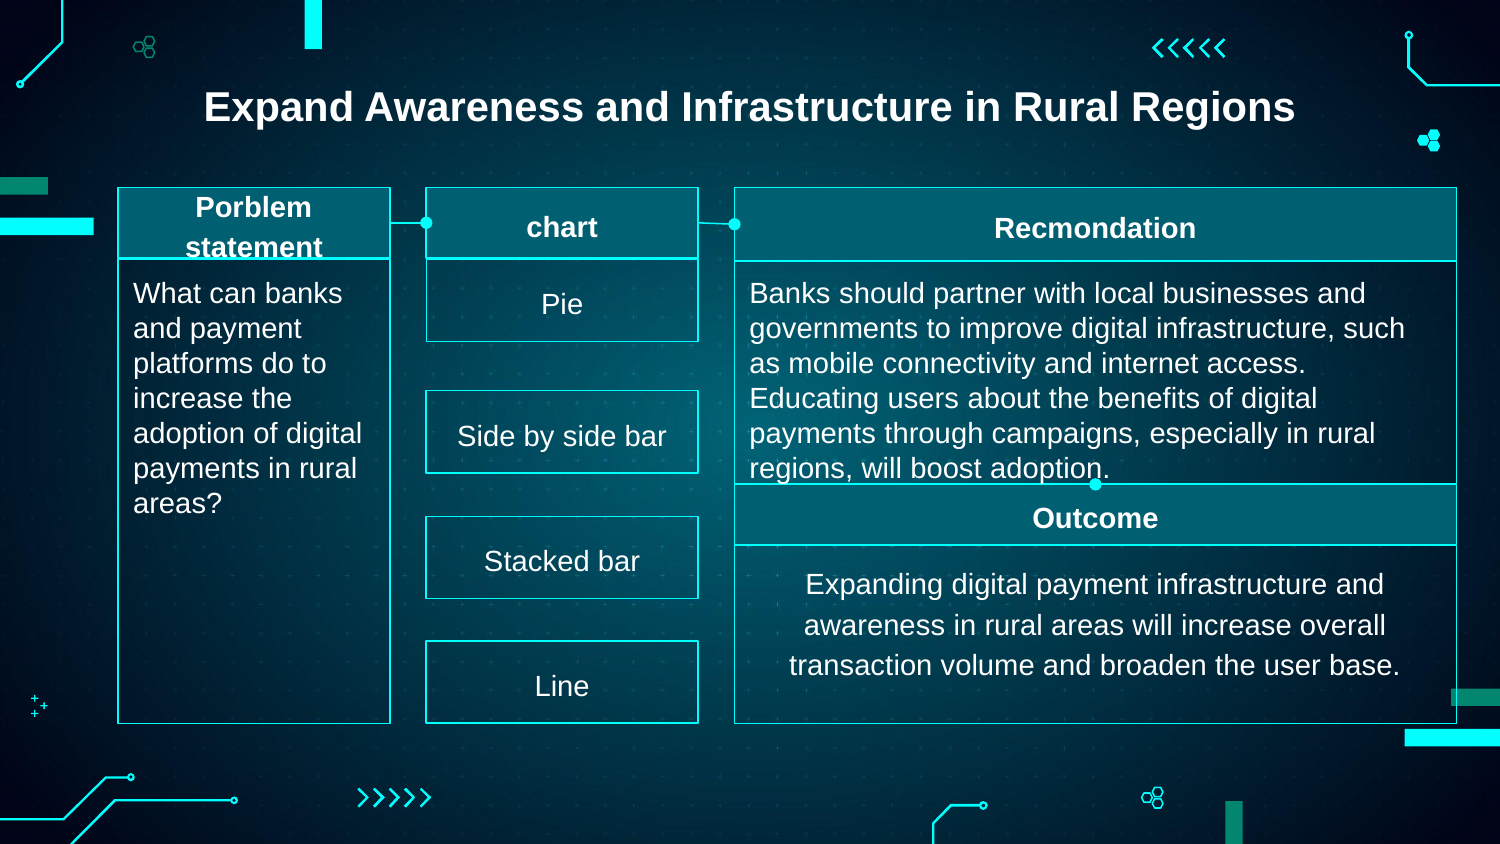

# Expand Awareness and Infrastructure in Rural Regions
Porblem statement
chart
Recmondation
What can banks and payment platforms do to increase the adoption of digital payments in rural areas?
Pie
Banks should partner with local businesses and governments to improve digital infrastructure, such as mobile connectivity and internet access. Educating users about the benefits of digital payments through campaigns, especially in rural regions, will boost adoption.
Side by side bar
Outcome
Stacked bar
Expanding digital payment infrastructure and awareness in rural areas will increase overall transaction volume and broaden the user base.
Line